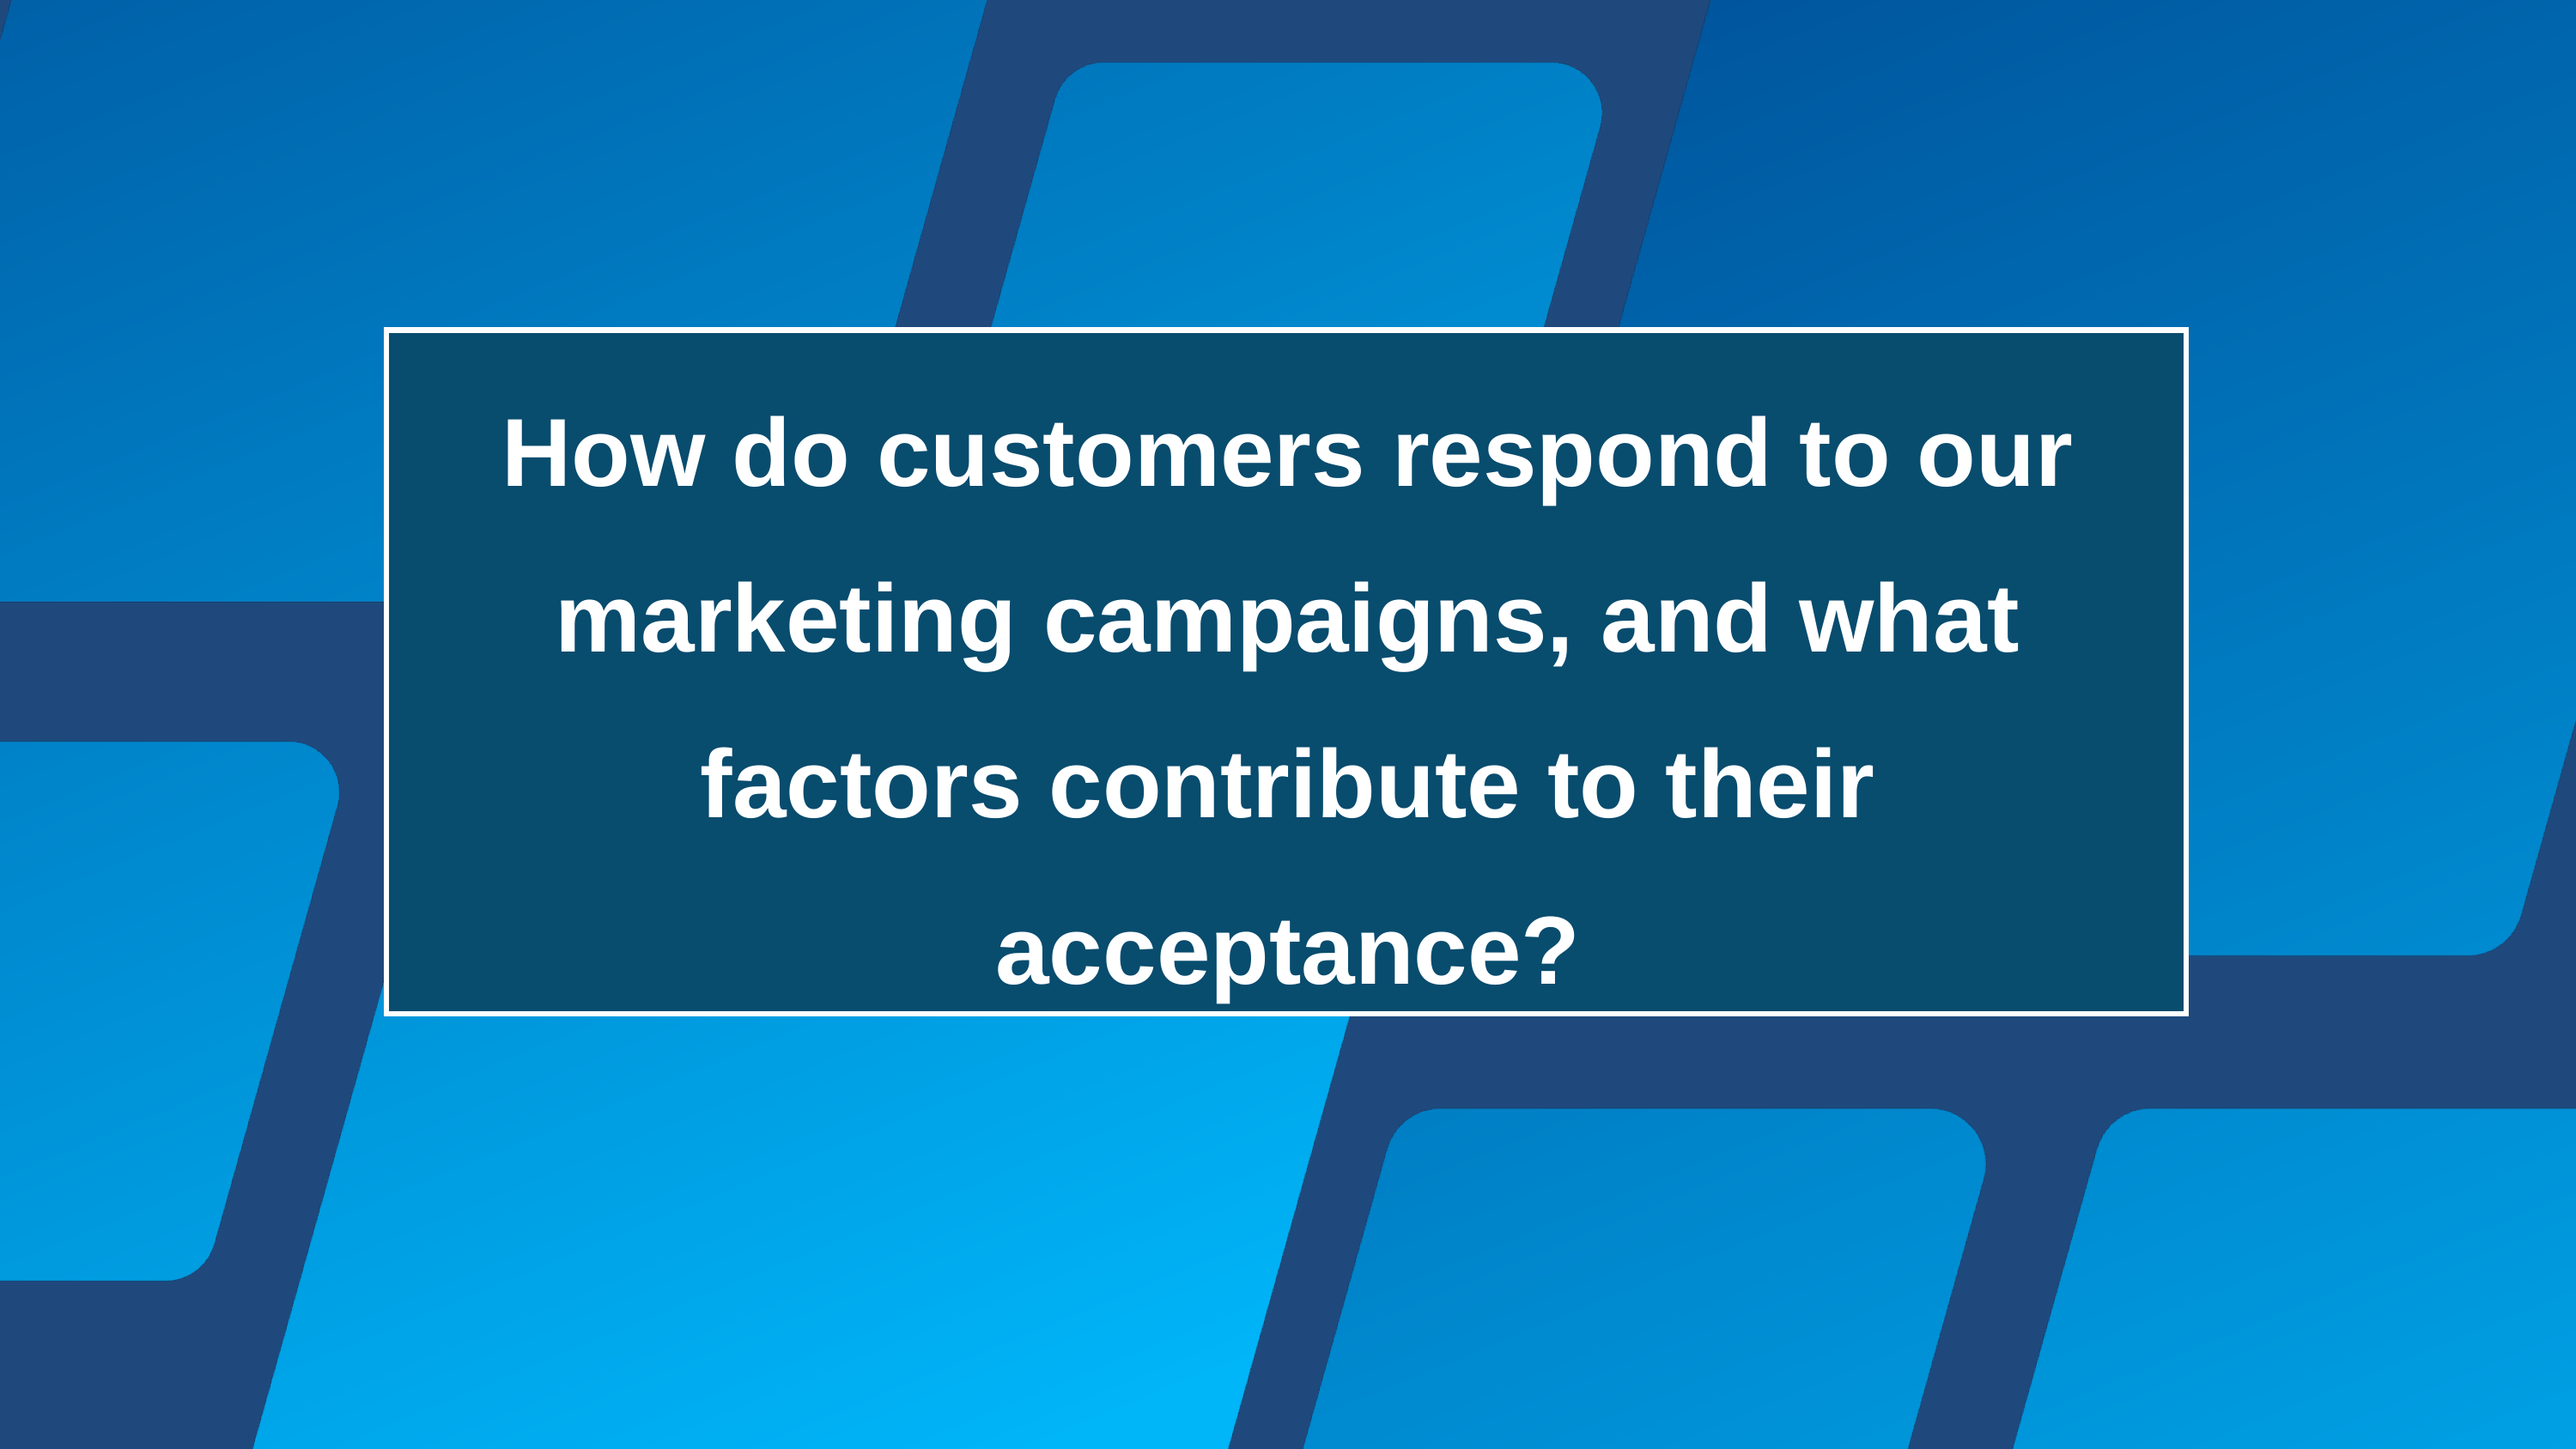

How do customers respond to our marketing campaigns, and what factors contribute to their acceptance?